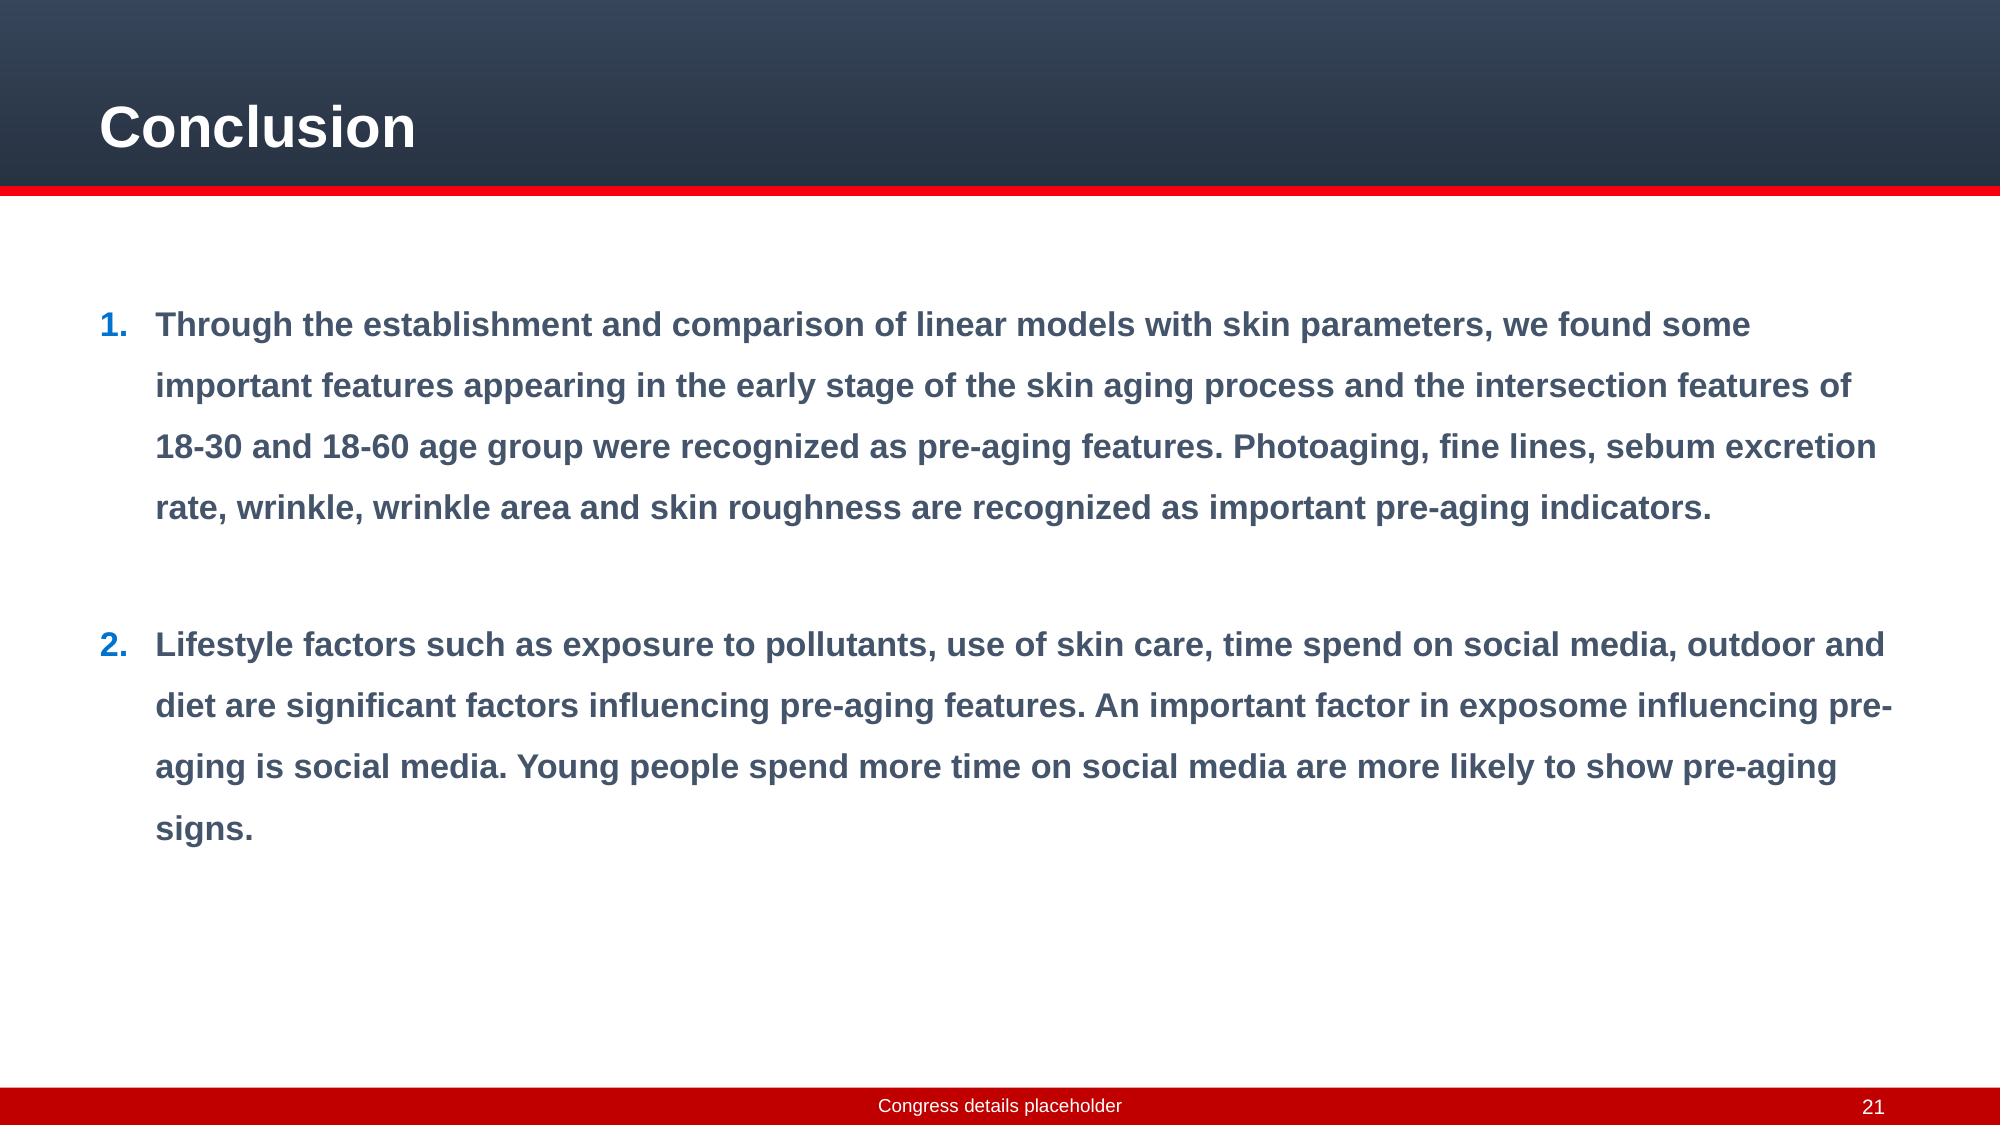

# Conclusion
Through the establishment and comparison of linear models with skin parameters, we found some important features appearing in the early stage of the skin aging process and the intersection features of 18-30 and 18-60 age group were recognized as pre-aging features. Photoaging, fine lines, sebum excretion rate, wrinkle, wrinkle area and skin roughness are recognized as important pre-aging indicators.

Lifestyle factors such as exposure to pollutants, use of skin care, time spend on social media, outdoor and diet are significant factors influencing pre-aging features. An important factor in exposome influencing pre-aging is social media. Young people spend more time on social media are more likely to show pre-aging signs.

21